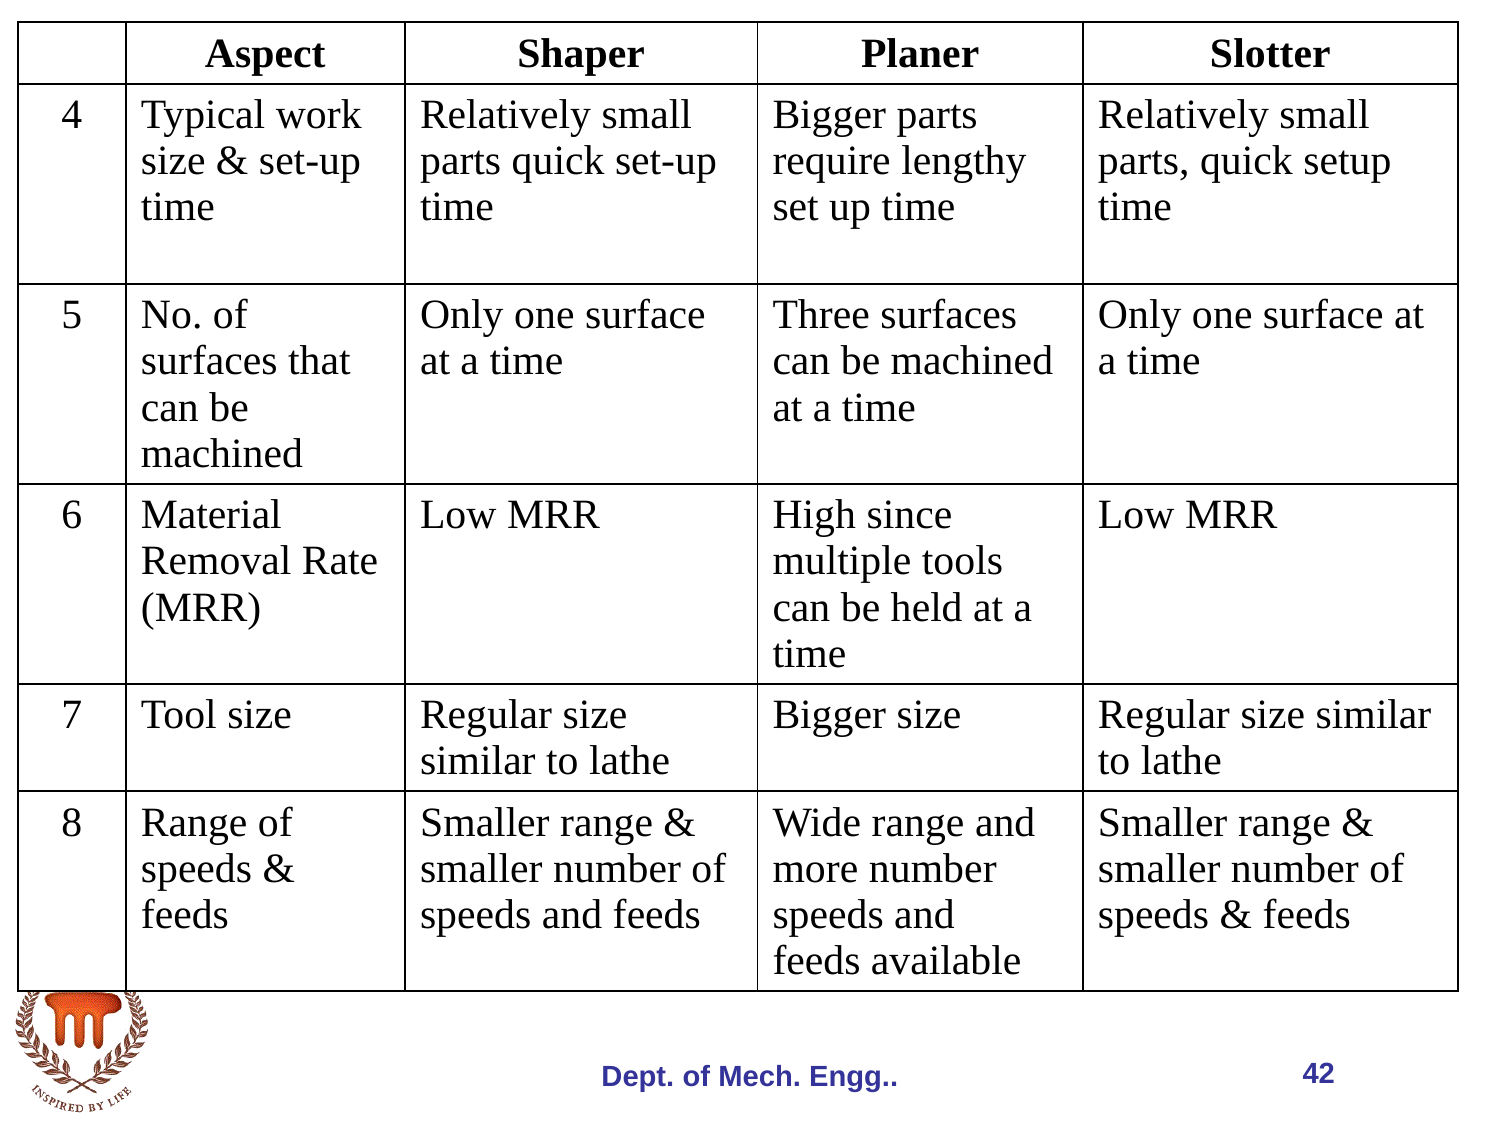

|  | Aspect | Shaper | Planer | Slotter |
| --- | --- | --- | --- | --- |
| 4 | Typical work size & set-up time | Relatively small parts quick set-up time | Bigger parts require lengthy set up time | Relatively small parts, quick setup time |
| 5 | No. of surfaces that can be machined | Only one surface at a time | Three surfaces can be machined at a time | Only one surface at a time |
| 6 | Material Removal Rate (MRR) | Low MRR | High since multiple tools can be held at a time | Low MRR |
| 7 | Tool size | Regular size similar to lathe | Bigger size | Regular size similar to lathe |
| 8 | Range of speeds & feeds | Smaller range & smaller number of speeds and feeds | Wide range and more number speeds and feeds available | Smaller range & smaller number of speeds & feeds |
42
Dept. of Mech. Engg..